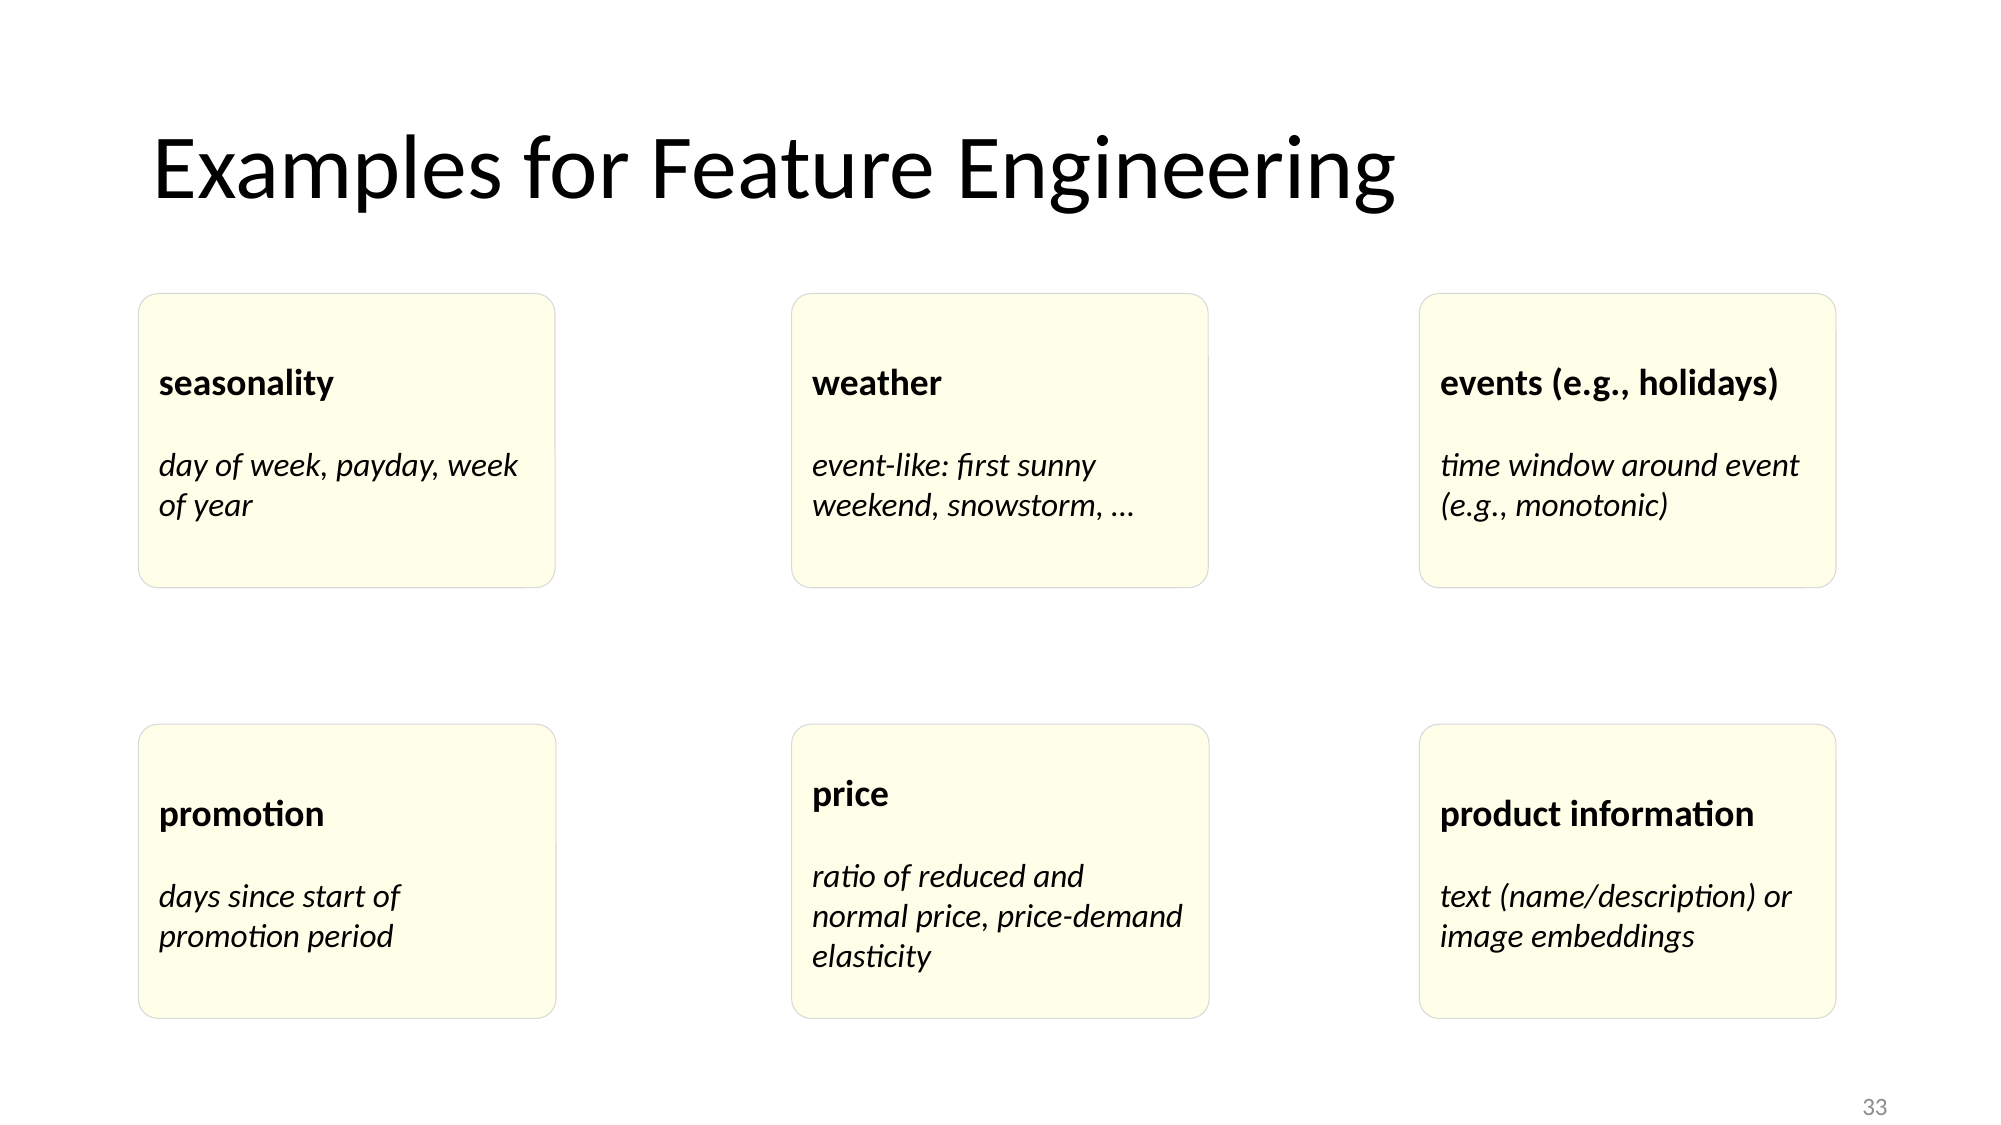

# Examples for Feature Engineering
seasonality

day of week, payday, week of year
weather

event-like: first sunny weekend, snowstorm, …
events (e.g., holidays)

time window around event (e.g., monotonic)
promotion

days since start of promotion period
price

ratio of reduced and normal price, price-demand elasticity
product information

text (name/description) or image embeddings
33